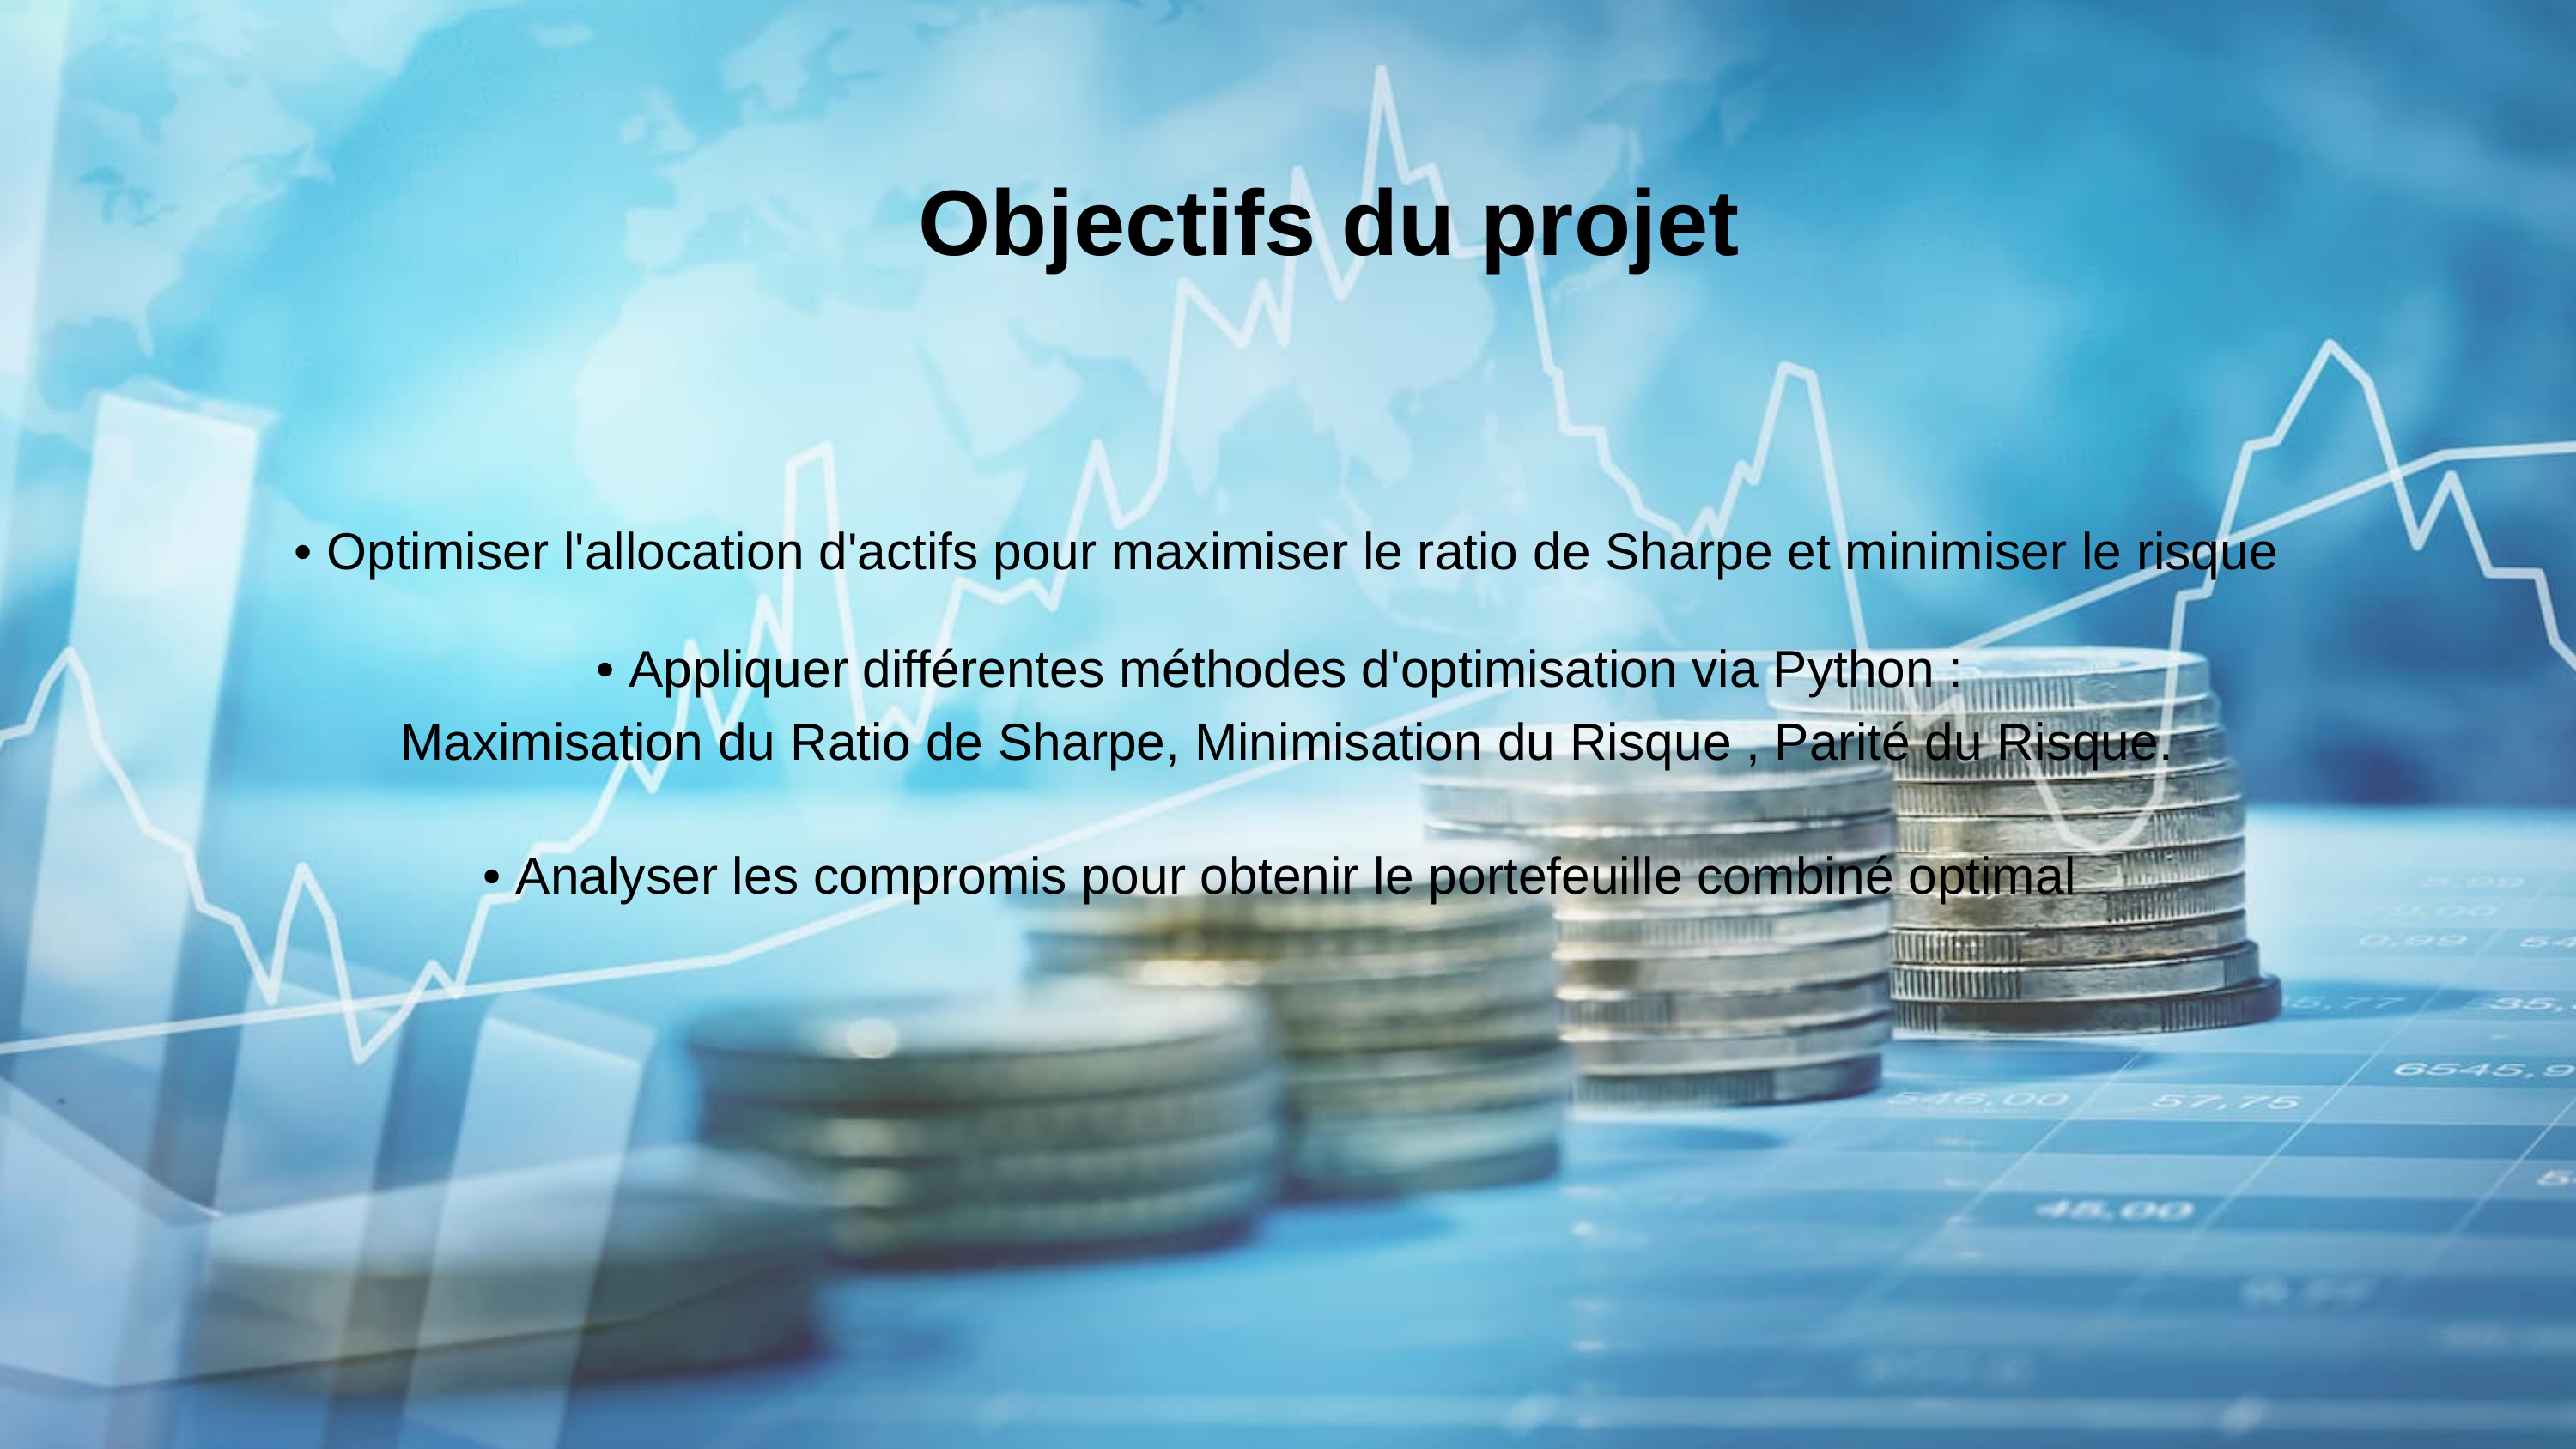

Objectifs du projet
• Optimiser l'allocation d'actifs pour maximiser le ratio de Sharpe et minimiser le risque
• Appliquer différentes méthodes d'optimisation via Python :
Maximisation du Ratio de Sharpe, Minimisation du Risque , Parité du Risque.

• Analyser les compromis pour obtenir le portefeuille combiné optimal